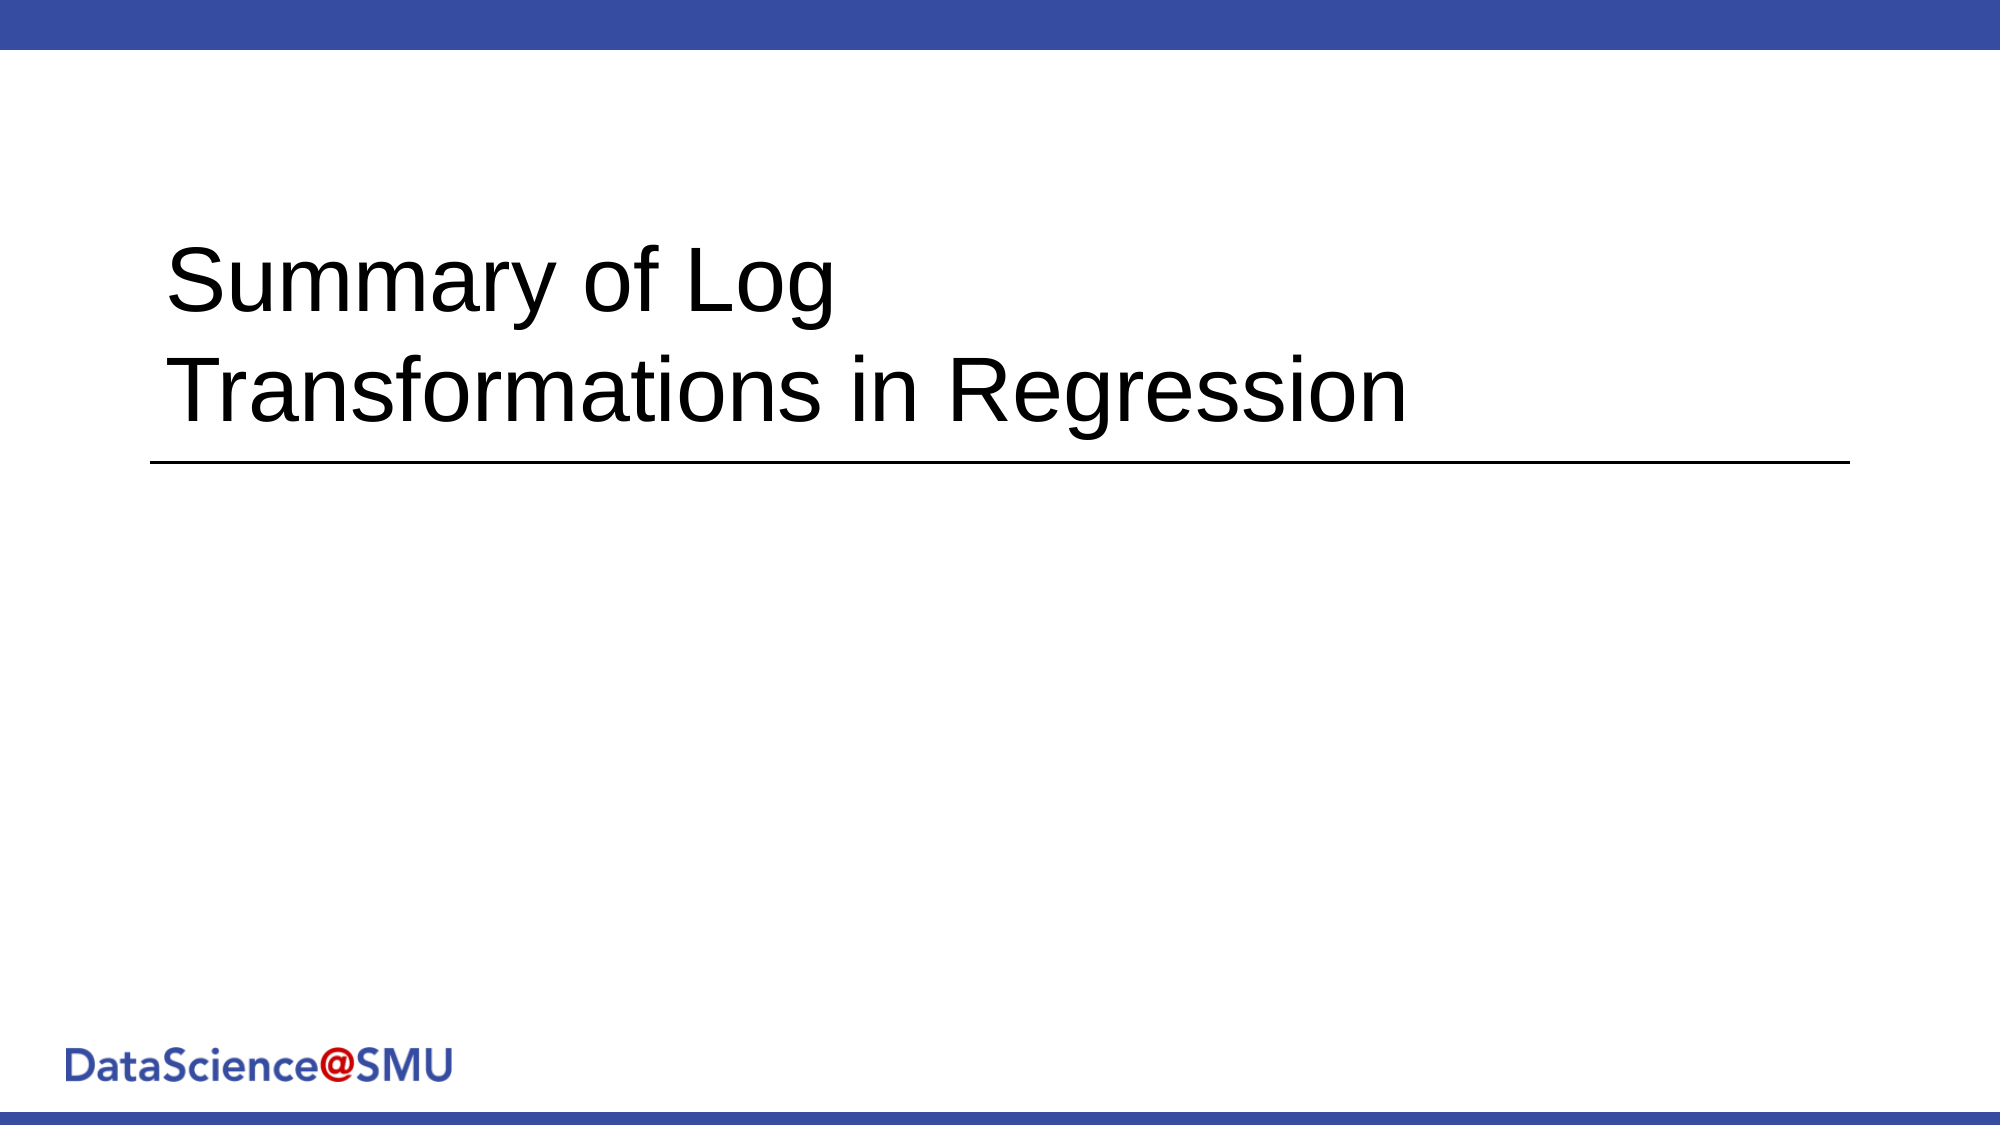

# Summary of Log Transformations in Regression